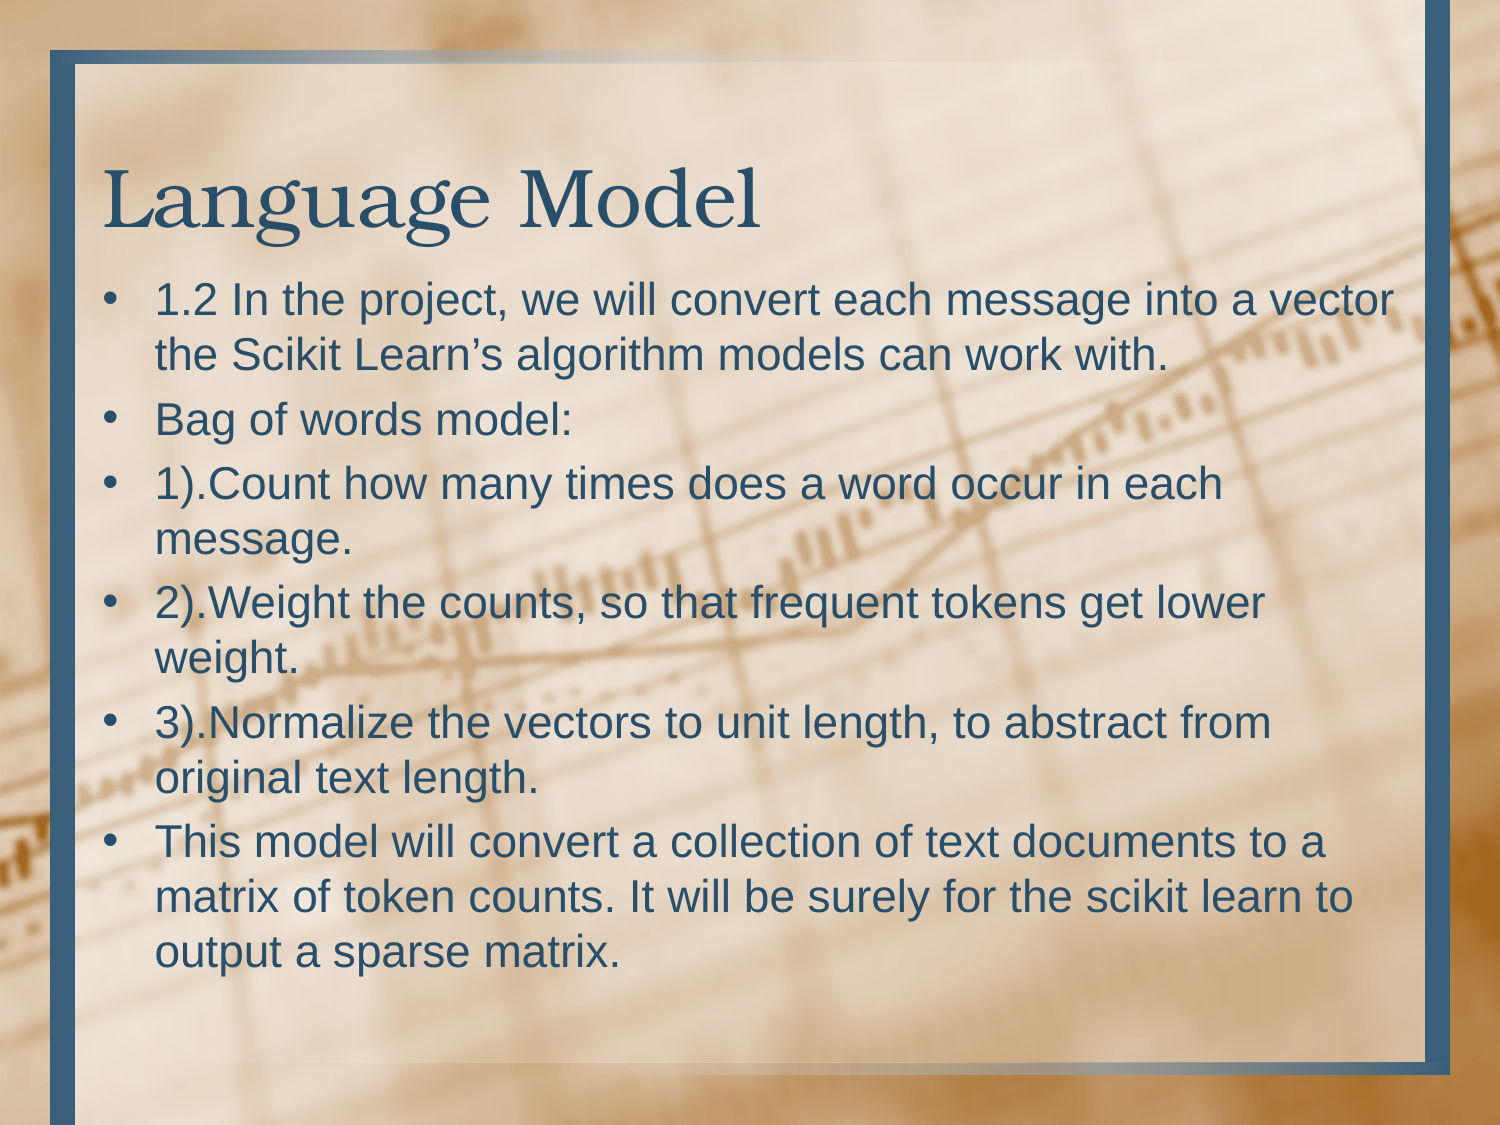

# Language Model
1.2 In the project, we will convert each message into a vector the Scikit Learn’s algorithm models can work with.
Bag of words model:
1).Count how many times does a word occur in each message.
2).Weight the counts, so that frequent tokens get lower weight.
3).Normalize the vectors to unit length, to abstract from original text length.
This model will convert a collection of text documents to a matrix of token counts. It will be surely for the scikit learn to output a sparse matrix.